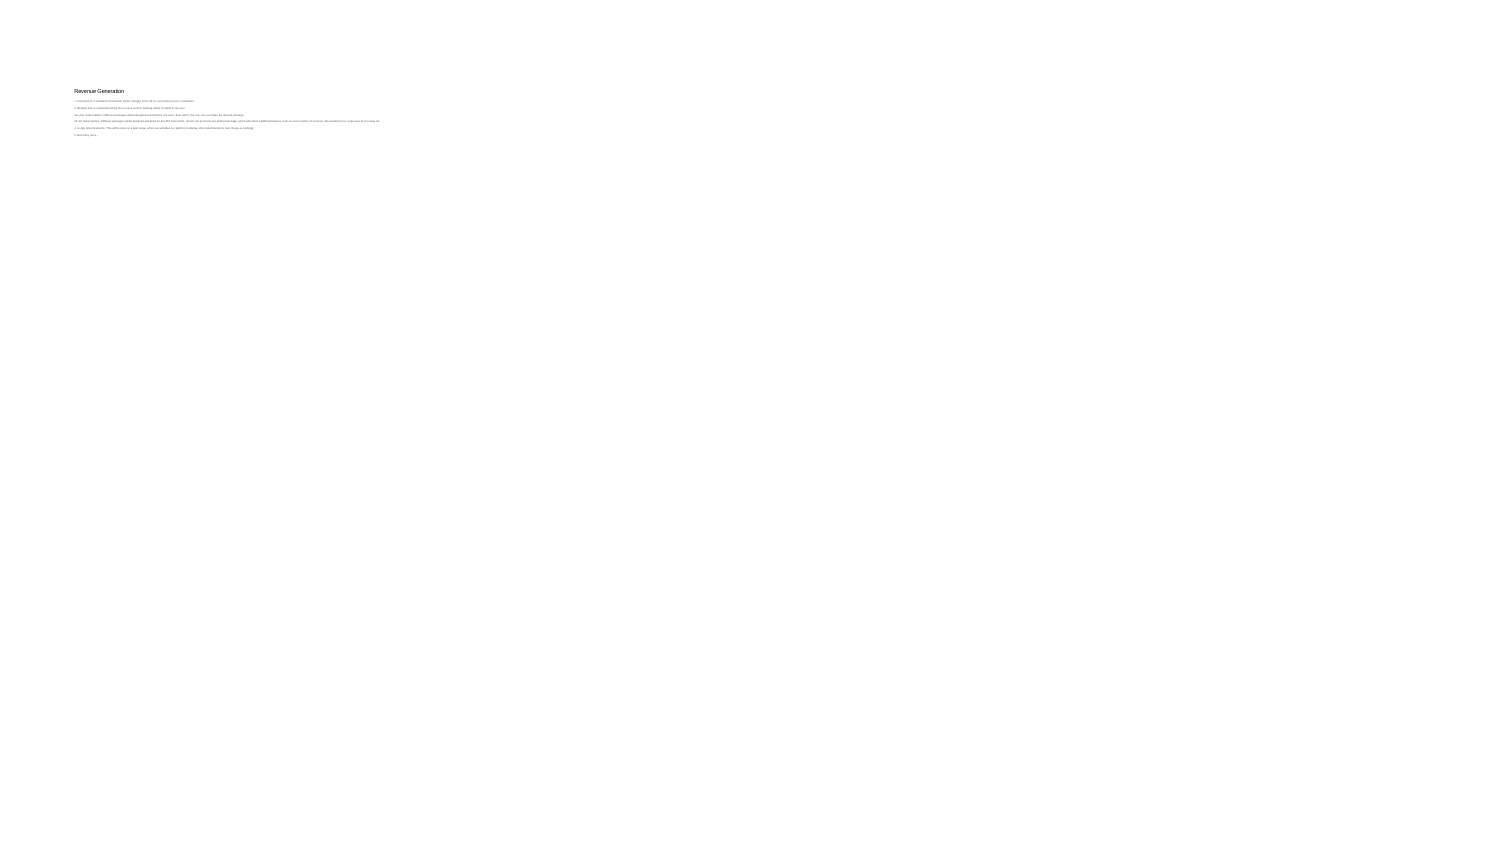

# Revenue Generation

1. Commission: A standard commission will be charged to the SP on successful service completion.
2. Booking Fee: A standard booking fee on each service booking will be charged to the user.
3a. User Subscriptions: Different packages will be designed and listed for the users from which, the user can purchase the desired package.
3b. SP Subscriptions: Different packages will be designed and listed for the SPs from which, the SP can purchase the desired package, which will unlock additional features such as extra number of services, discounted prices, large area of coverage etc.
4. In-App Advertisements: This will be done on a later stage, where we will allow our platform to display other advertisements and charge accordingly.
5. And many more…